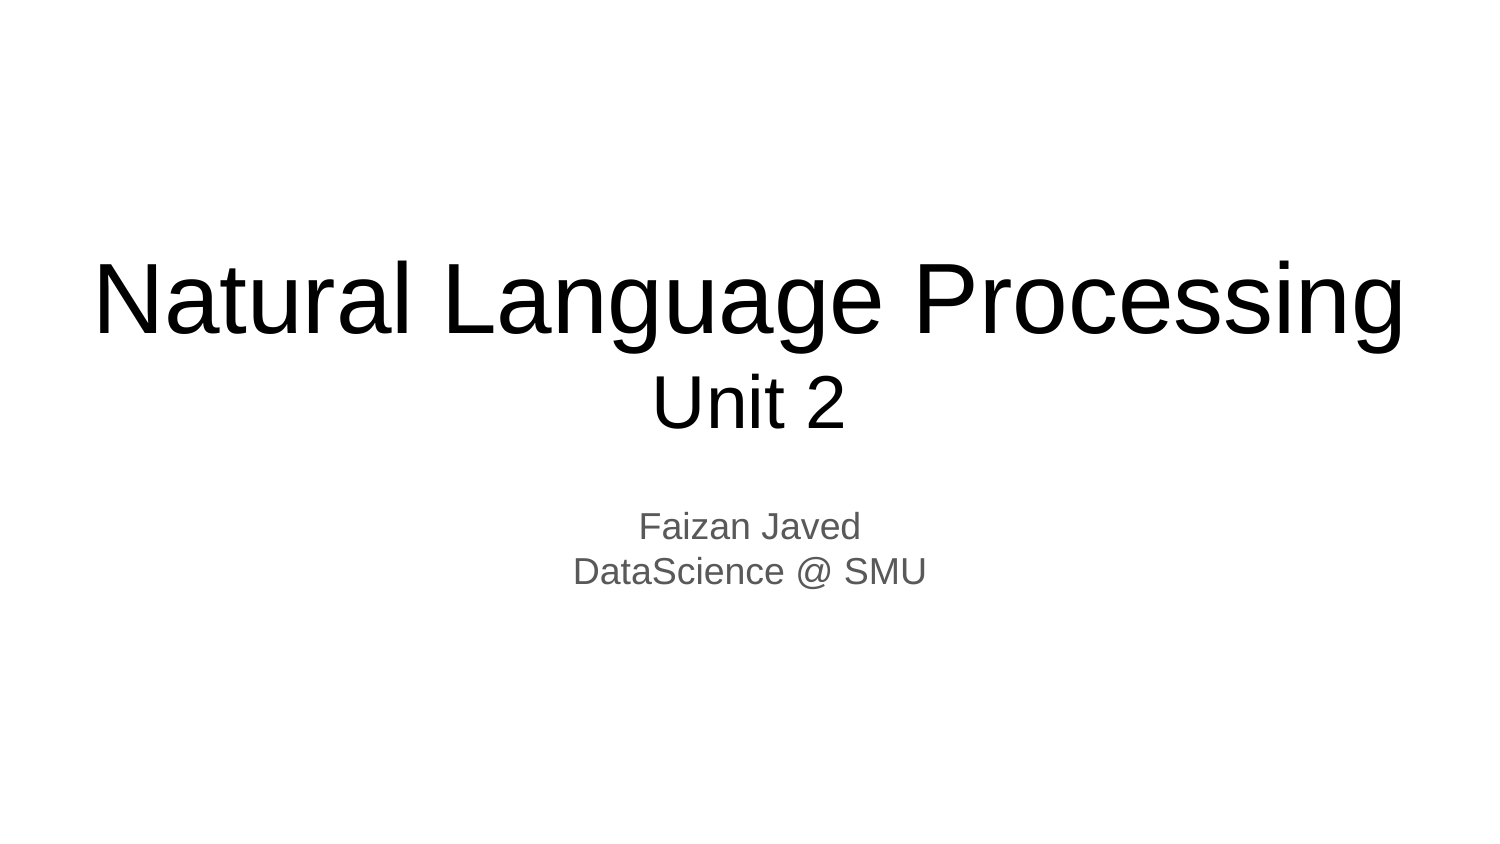

# Natural Language Processing
Unit 2
Faizan Javed
DataScience @ SMU